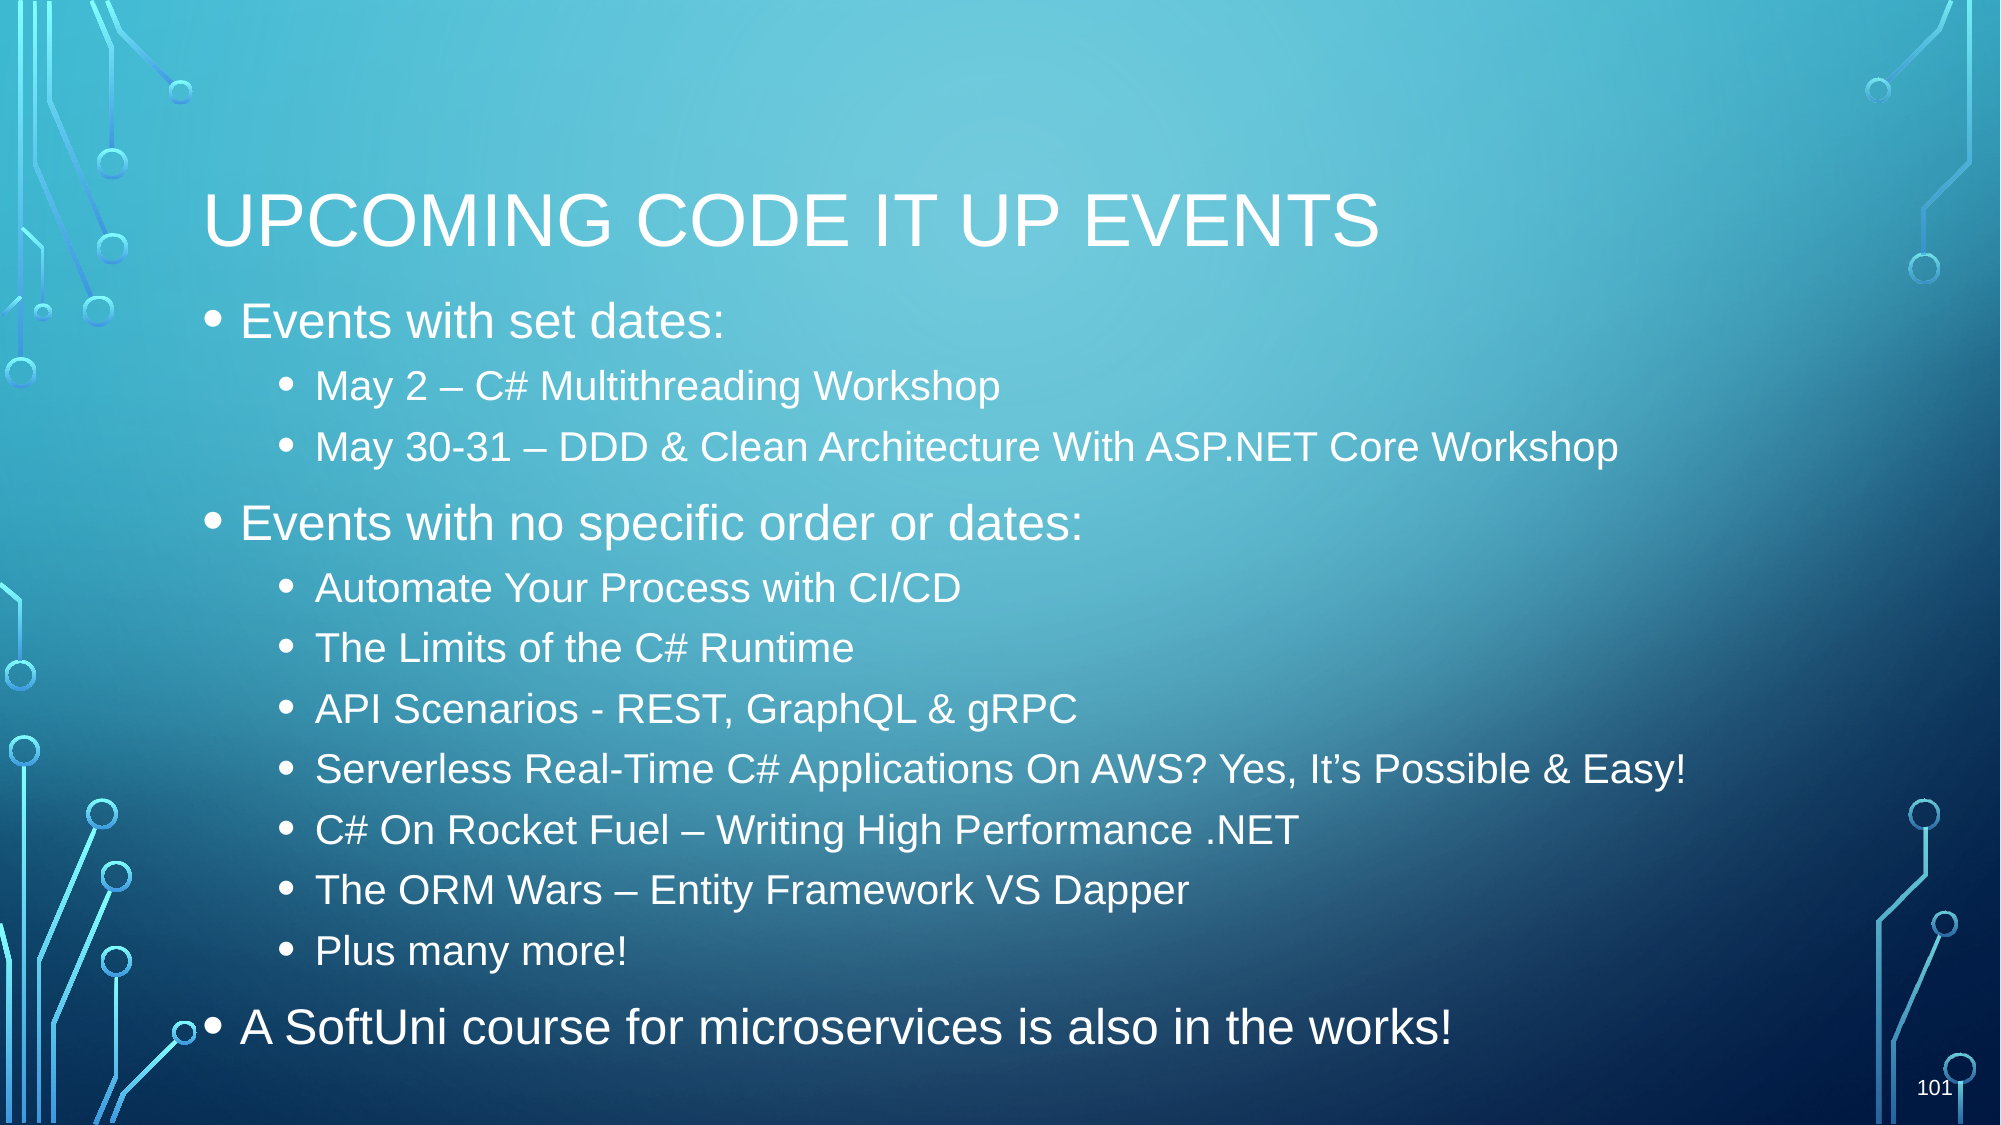

# Upcoming Code it up Events
Events with set dates:
May 2 – C# Multithreading Workshop
May 30-31 – DDD & Clean Architecture With ASP.NET Core Workshop
Events with no specific order or dates:
Automate Your Process with CI/CD
The Limits of the C# Runtime
API Scenarios - REST, GraphQL & gRPC
Serverless Real-Time C# Applications On AWS? Yes, It’s Possible & Easy!
C# On Rocket Fuel – Writing High Performance .NET
The ORM Wars – Entity Framework VS Dapper
Plus many more!
A SoftUni course for microservices is also in the works!

101